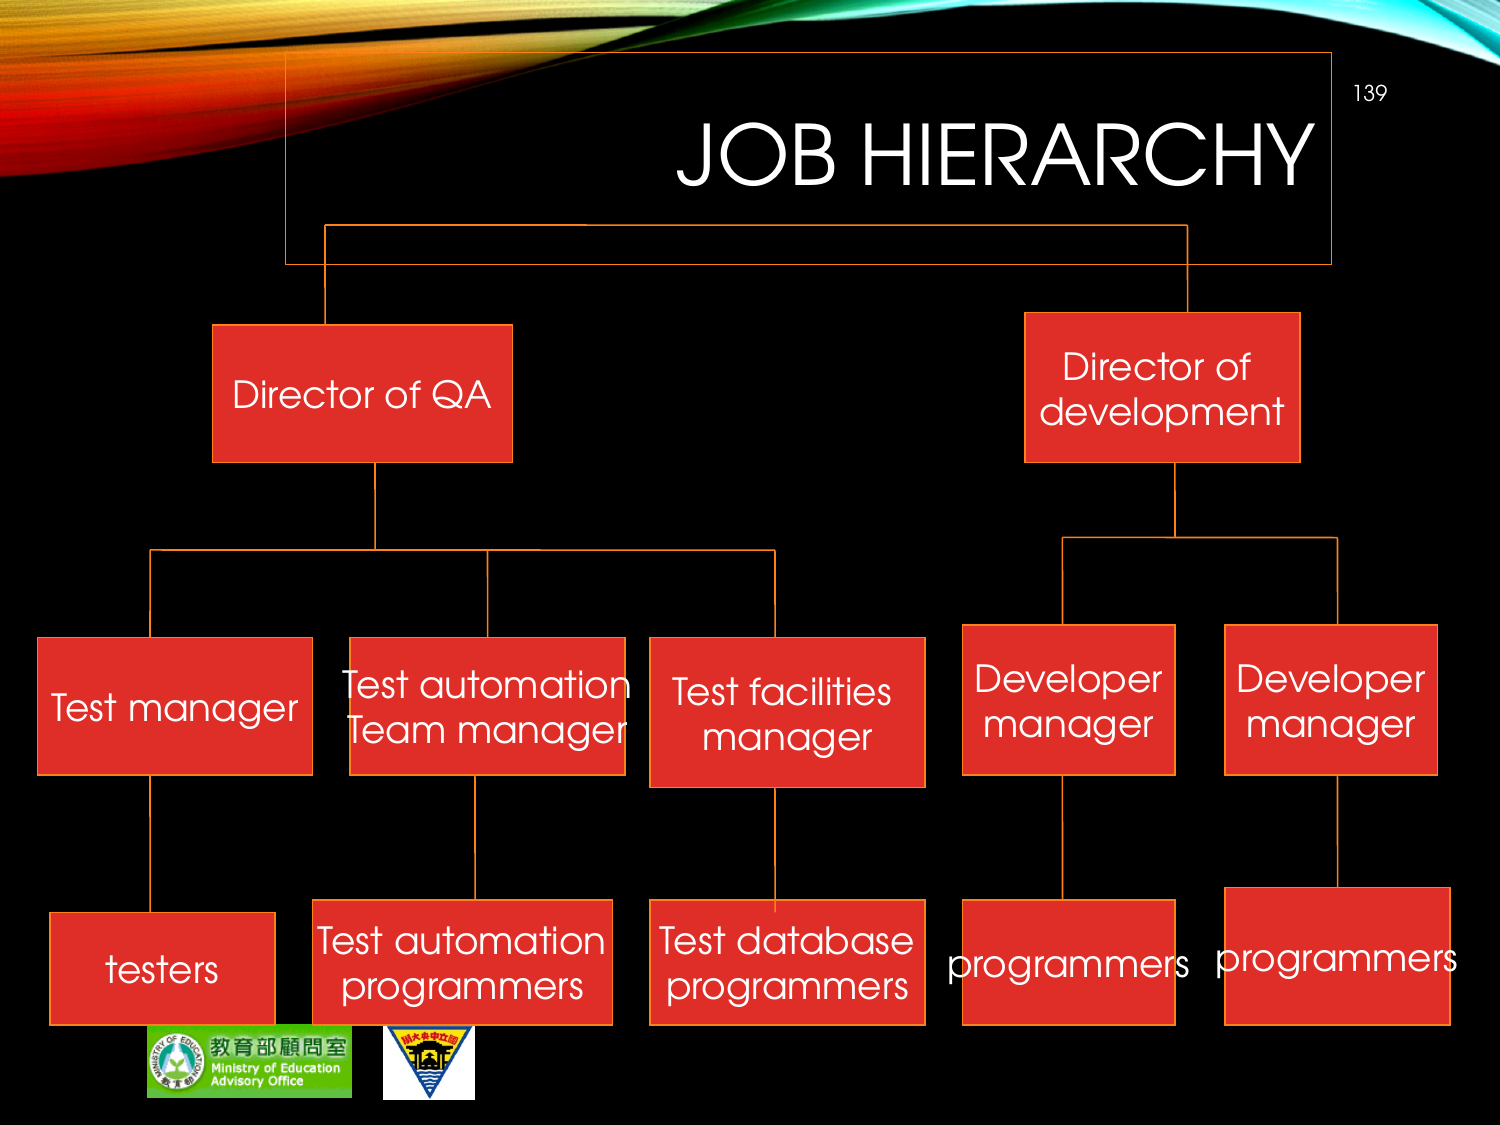

# Job hierarchy
139

Director of
development
Director of QA

Developer
manager
Developer
manager
Test manager
Test automation
Team manager
Test facilities
manager

programmers
Test automation
programmers
Test database
programmers
programmers
testers